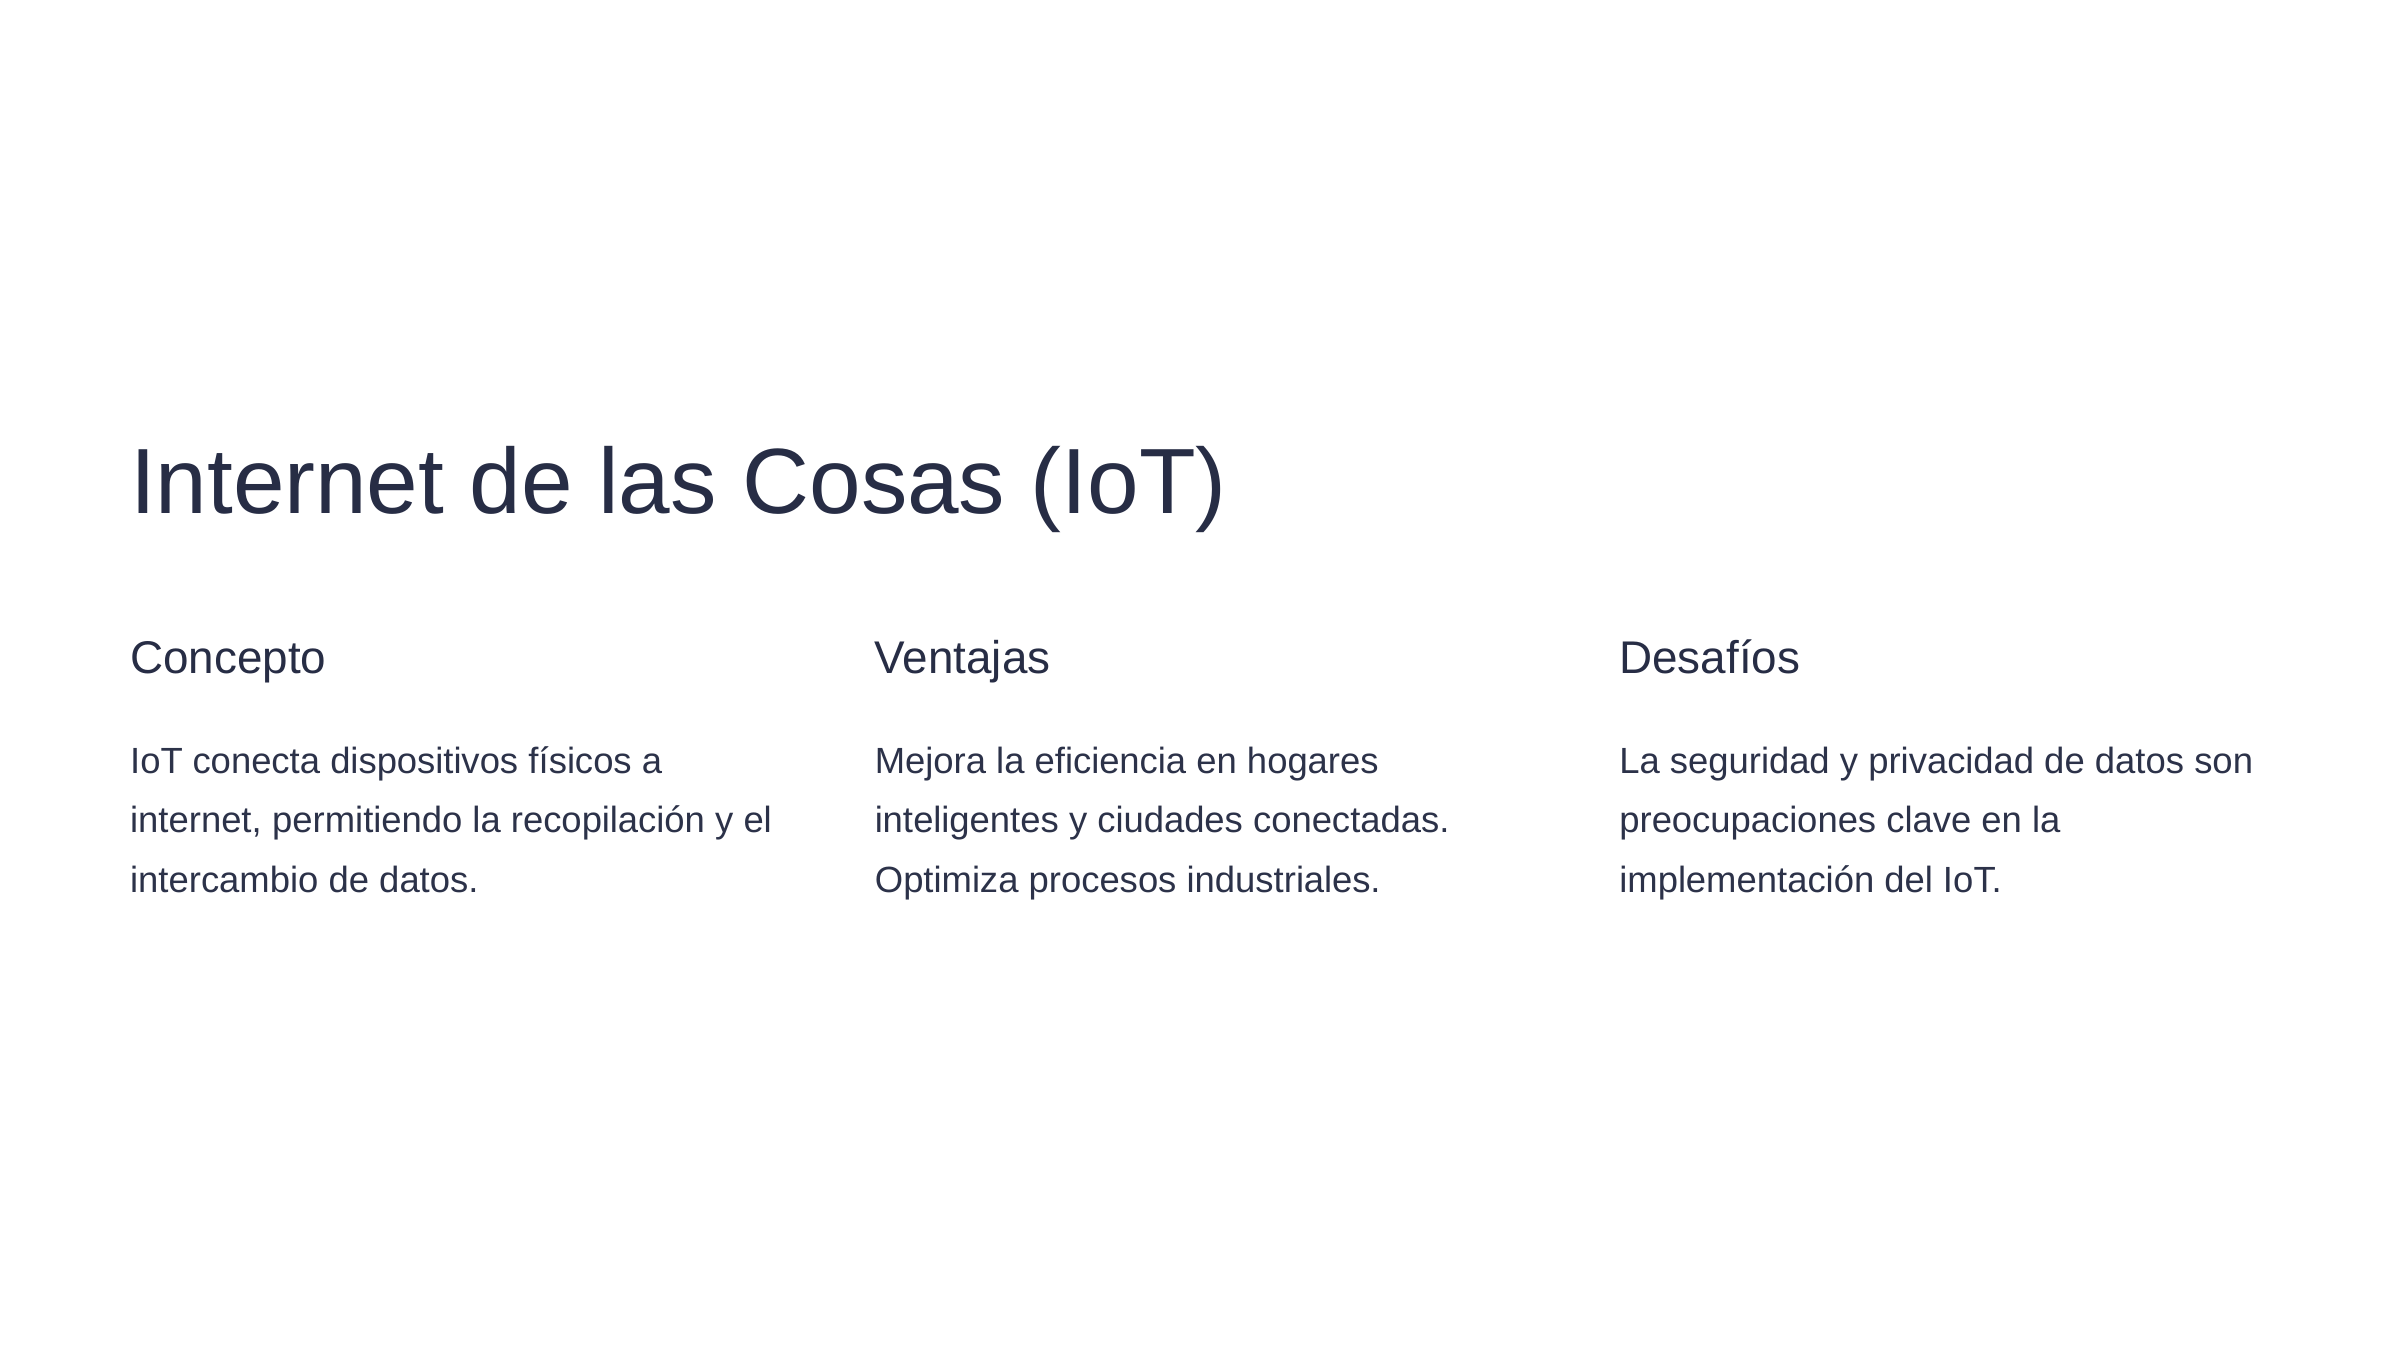

Internet de las Cosas (IoT)
Concepto
Ventajas
Desafíos
IoT conecta dispositivos físicos a internet, permitiendo la recopilación y el intercambio de datos.
Mejora la eficiencia en hogares inteligentes y ciudades conectadas. Optimiza procesos industriales.
La seguridad y privacidad de datos son preocupaciones clave en la implementación del IoT.